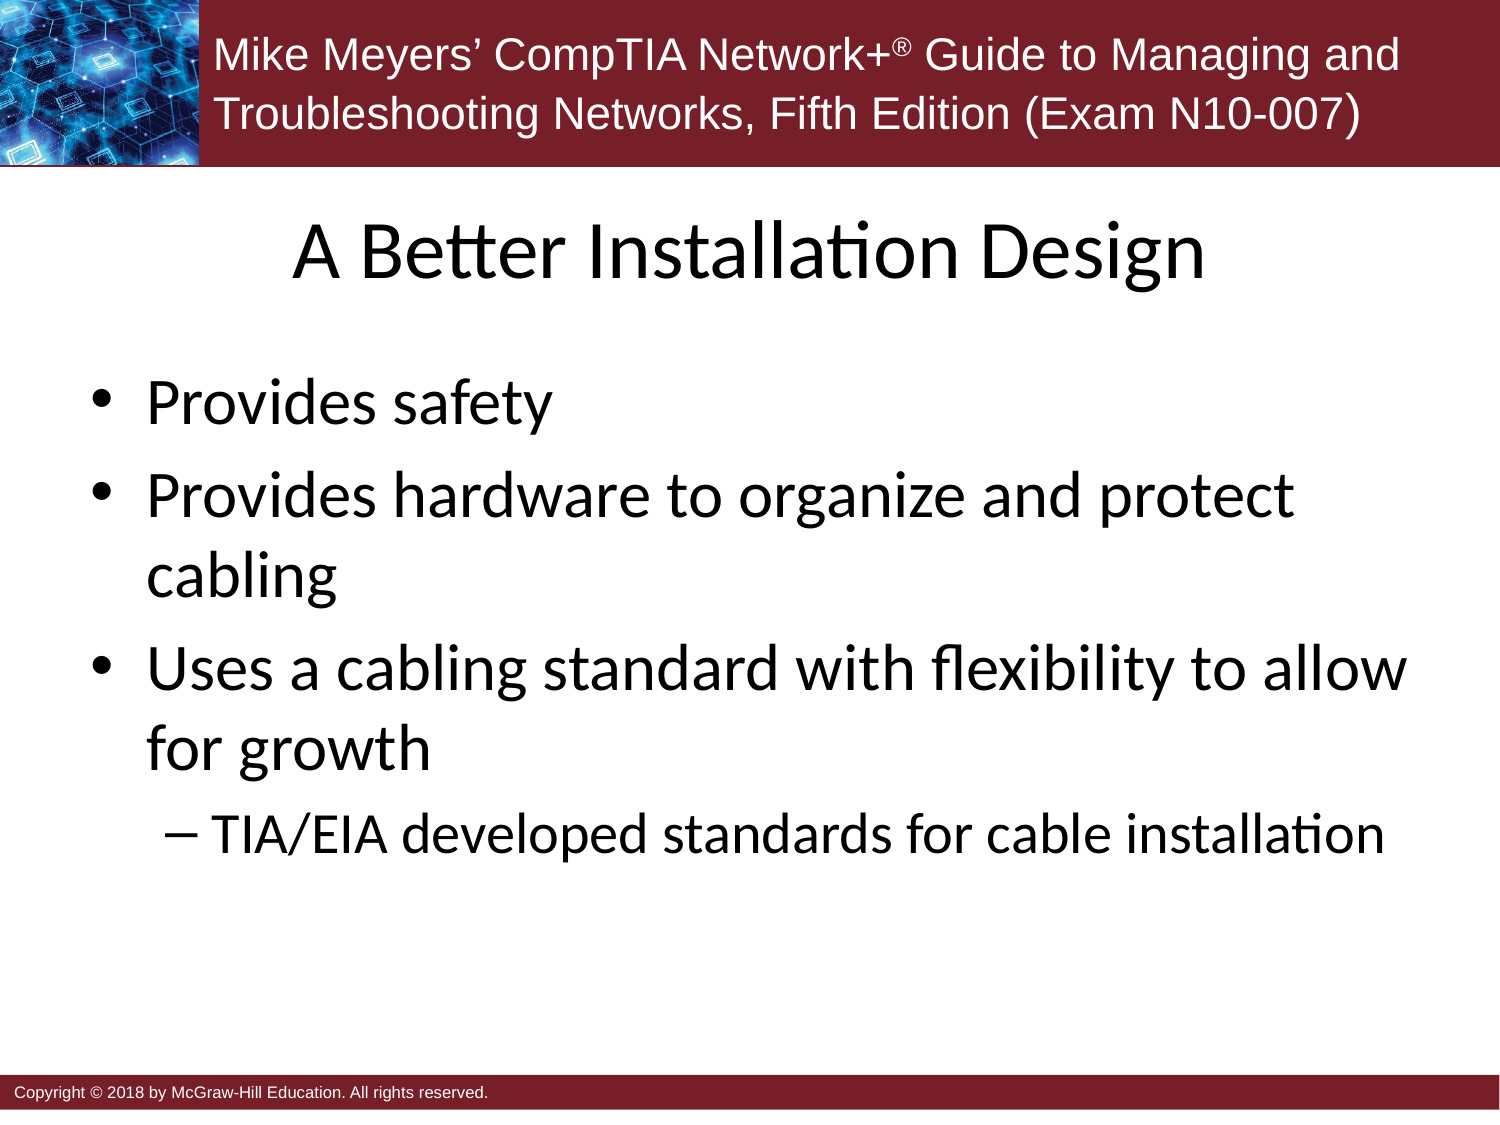

# A Better Installation Design
Provides safety
Provides hardware to organize and protect
cabling
Uses a cabling standard with flexibility to allow for growth
TIA/EIA developed standards for cable installation